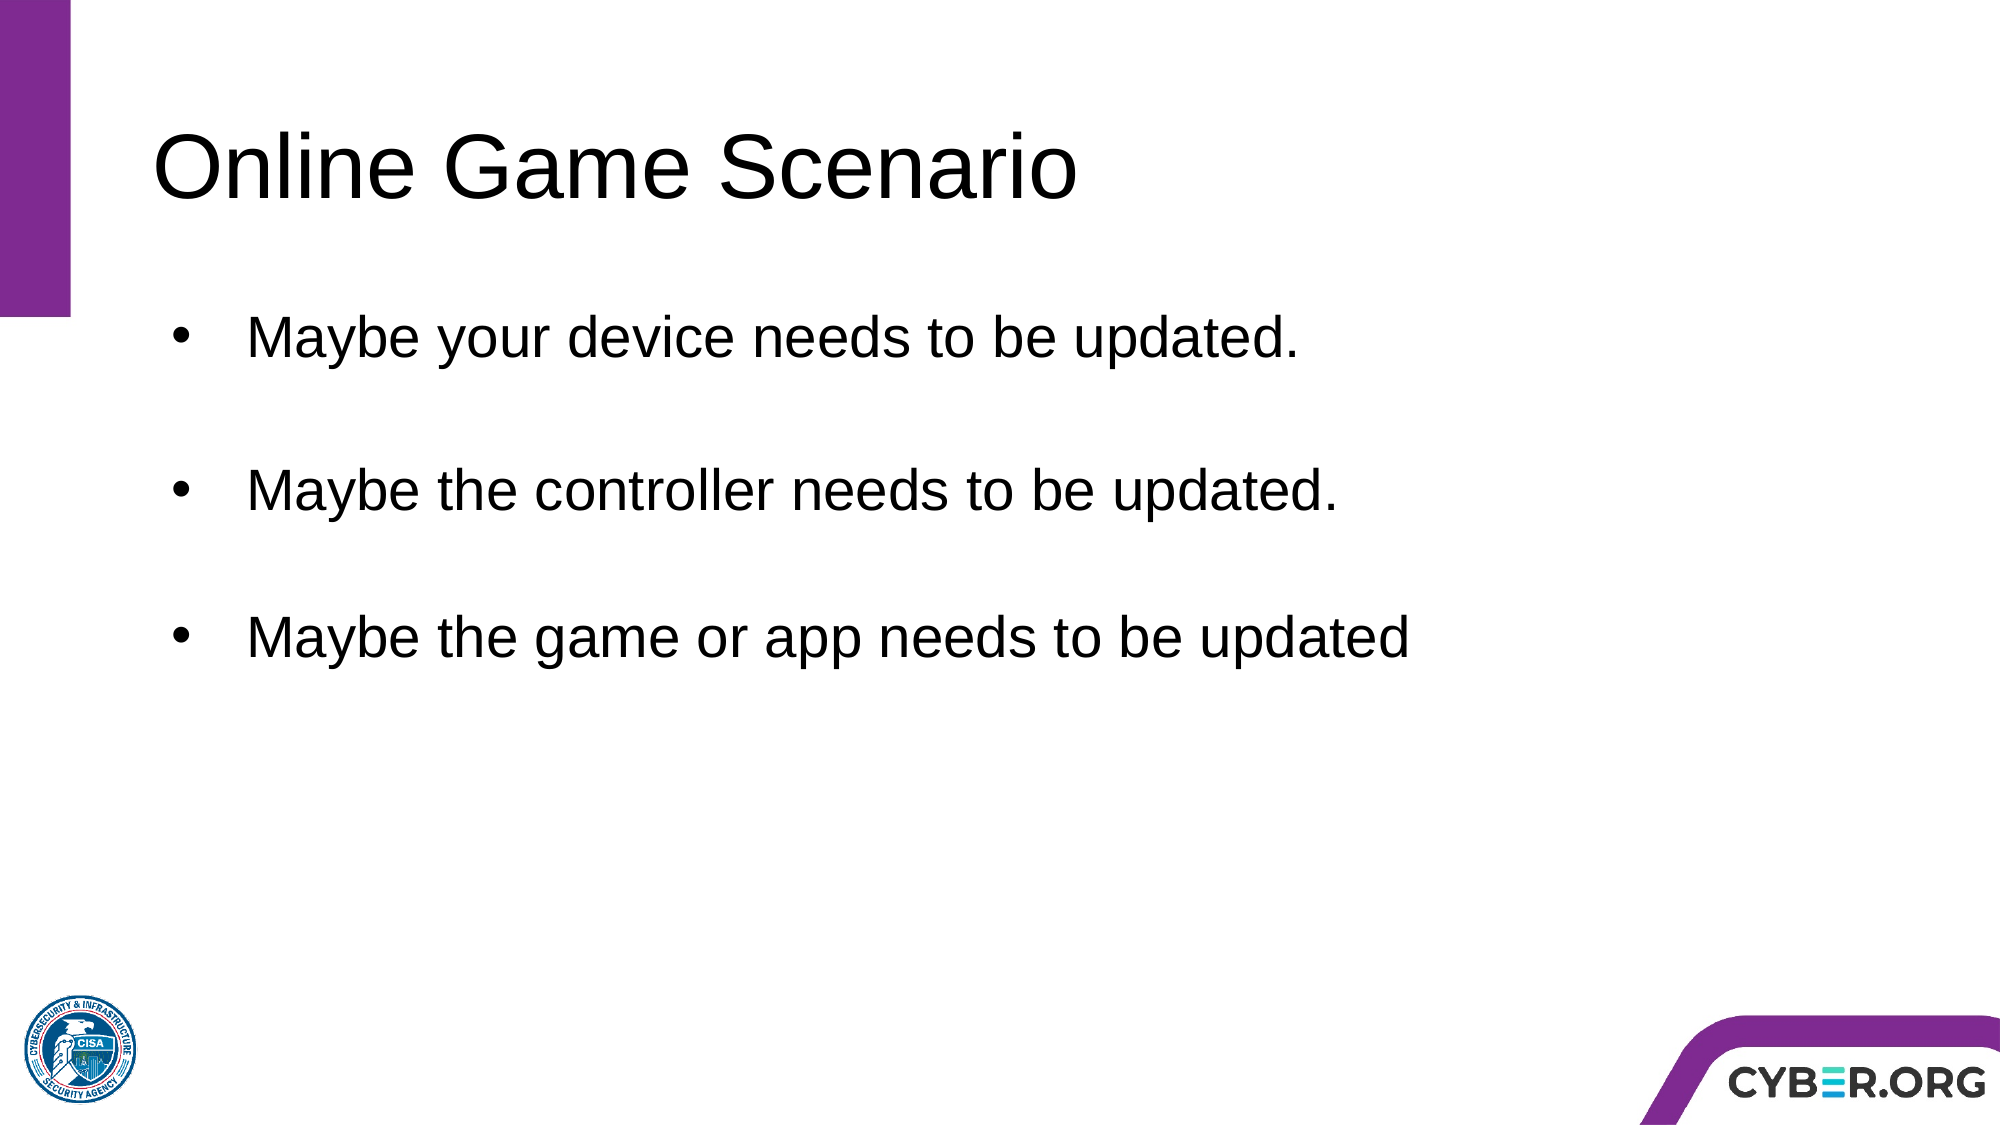

# Online Game Scenario
Maybe your device needs to be updated.
Maybe the controller needs to be updated.
Maybe the game or app needs to be updated